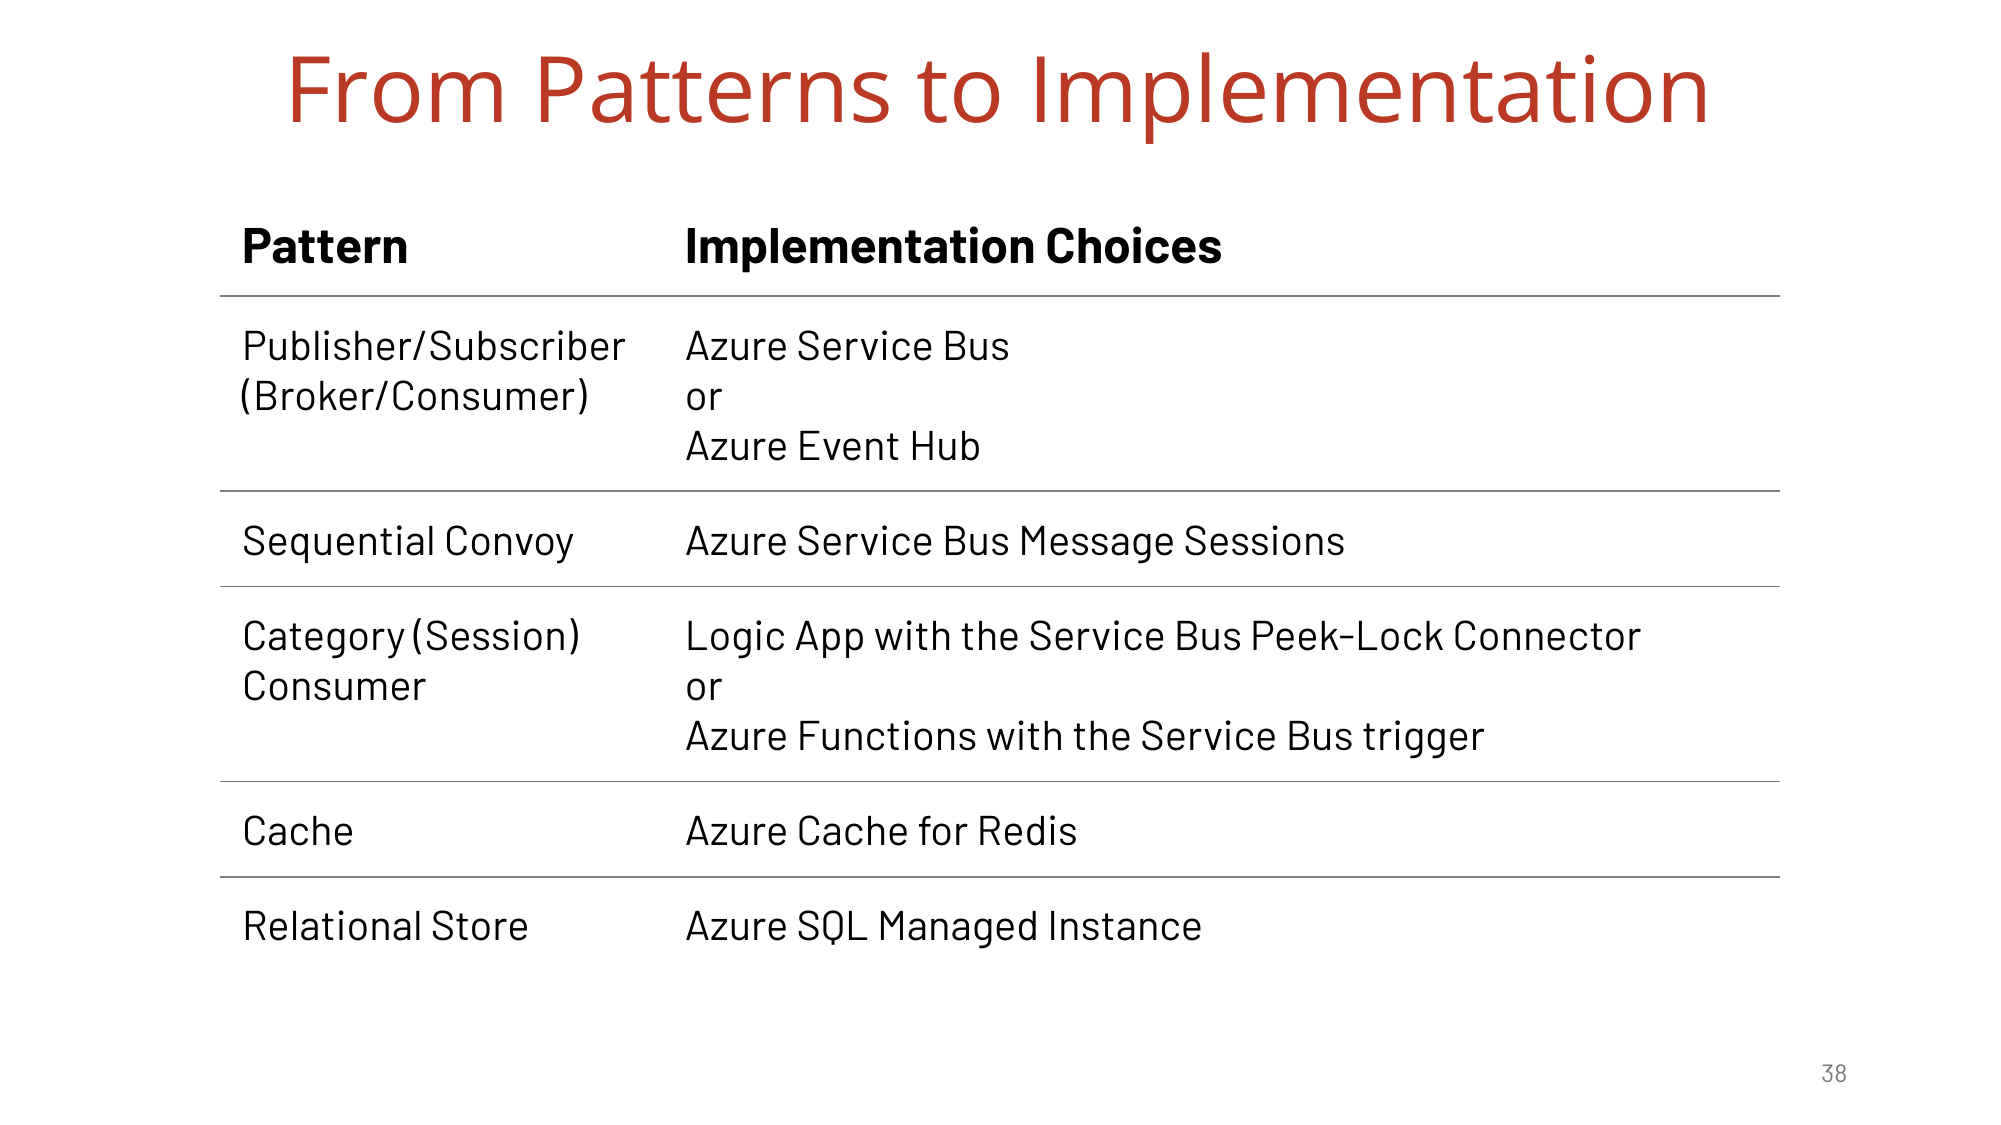

# From Patterns to Implementation
| Pattern | Implementation Choices |
| --- | --- |
| Publisher/Subscriber (Broker/Consumer) | Azure Service Bus or Azure Event Hub |
| Sequential Convoy | Azure Service Bus Message Sessions |
| Category (Session) Consumer | Logic App with the Service Bus Peek-Lock Connector or Azure Functions with the Service Bus trigger |
| Cache | Azure Cache for Redis |
| Relational Store | Azure SQL Managed Instance |
38